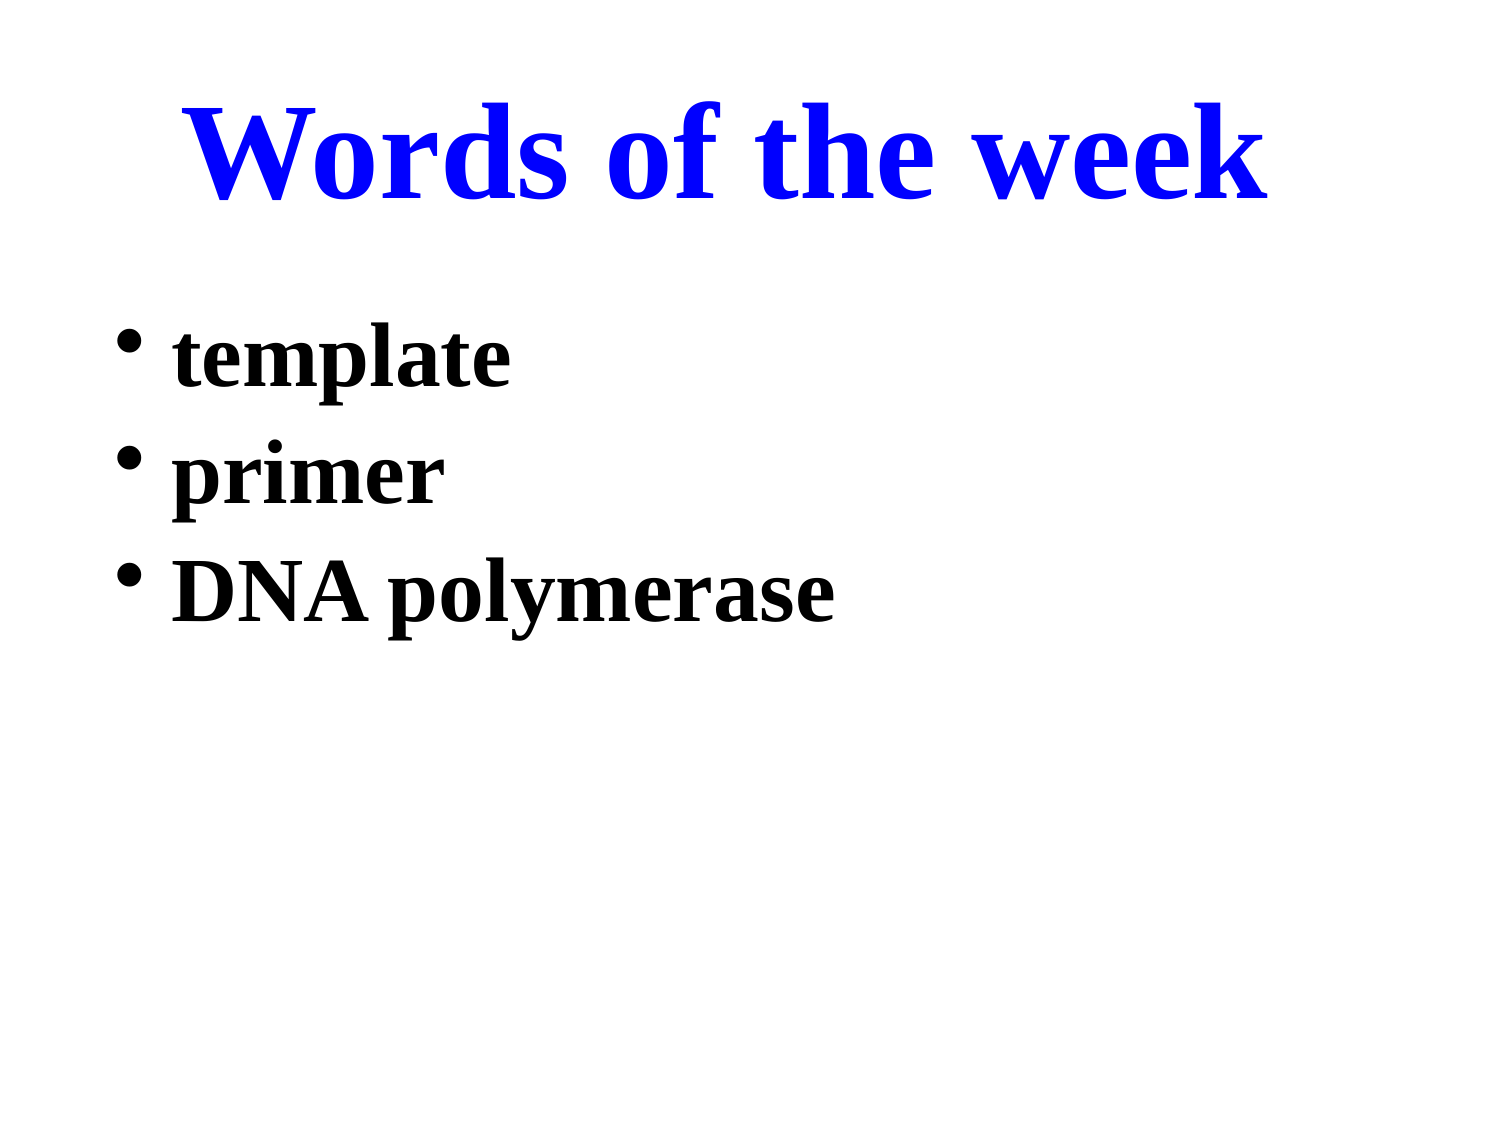

# Words of the week
template
primer
DNA polymerase